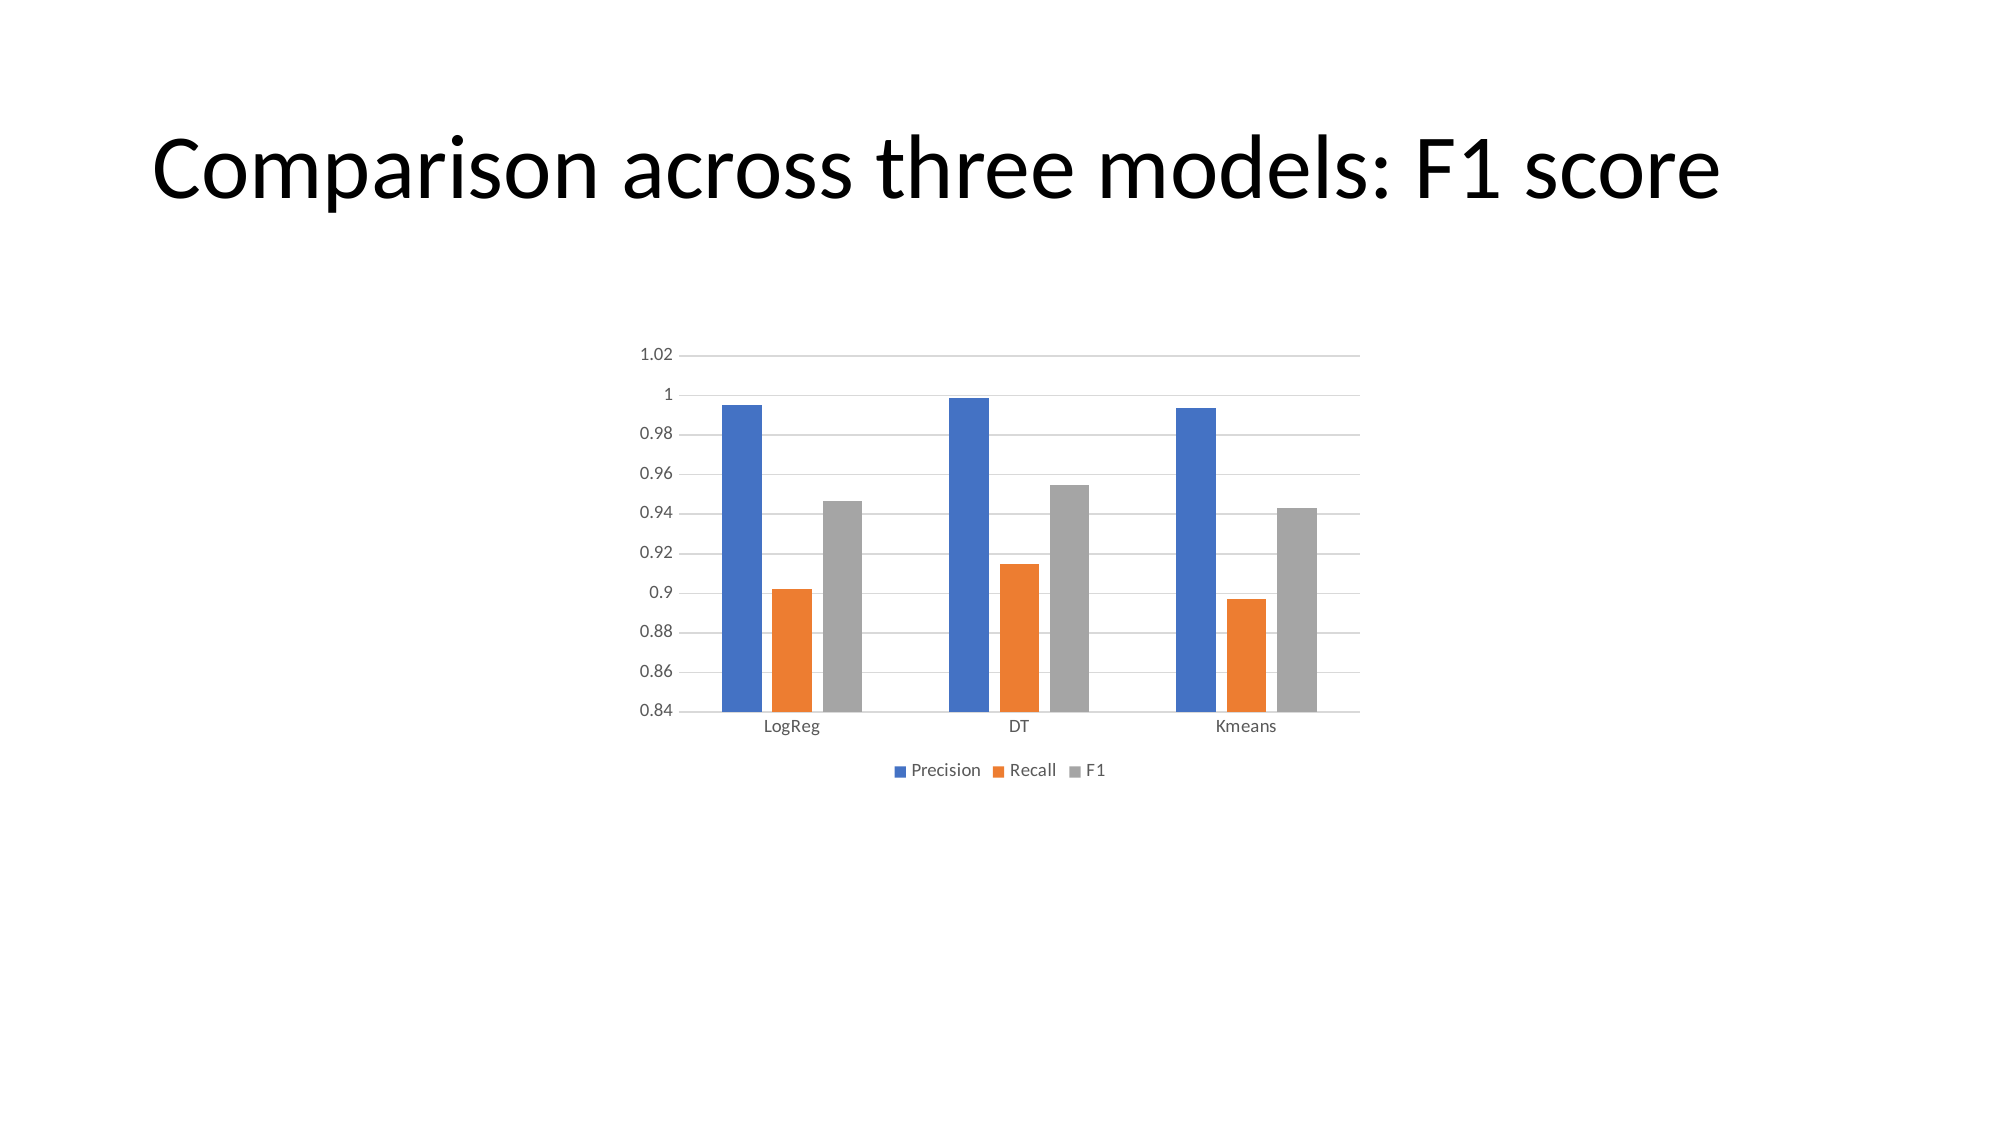

# Comparison across three models: F1 score

### Chart

| Category | Precision | Recall | F1 |
|---|---|---|---|
| LogReg | 0.995213351535 | 0.90243814787 | 0.946557883759 |
| DT | 0.998705318221 | 0.91481655992 | 0.954922098384 |
| Kmeans | 0.993891488778 | 0.897223242665 | 0.943086666918 |